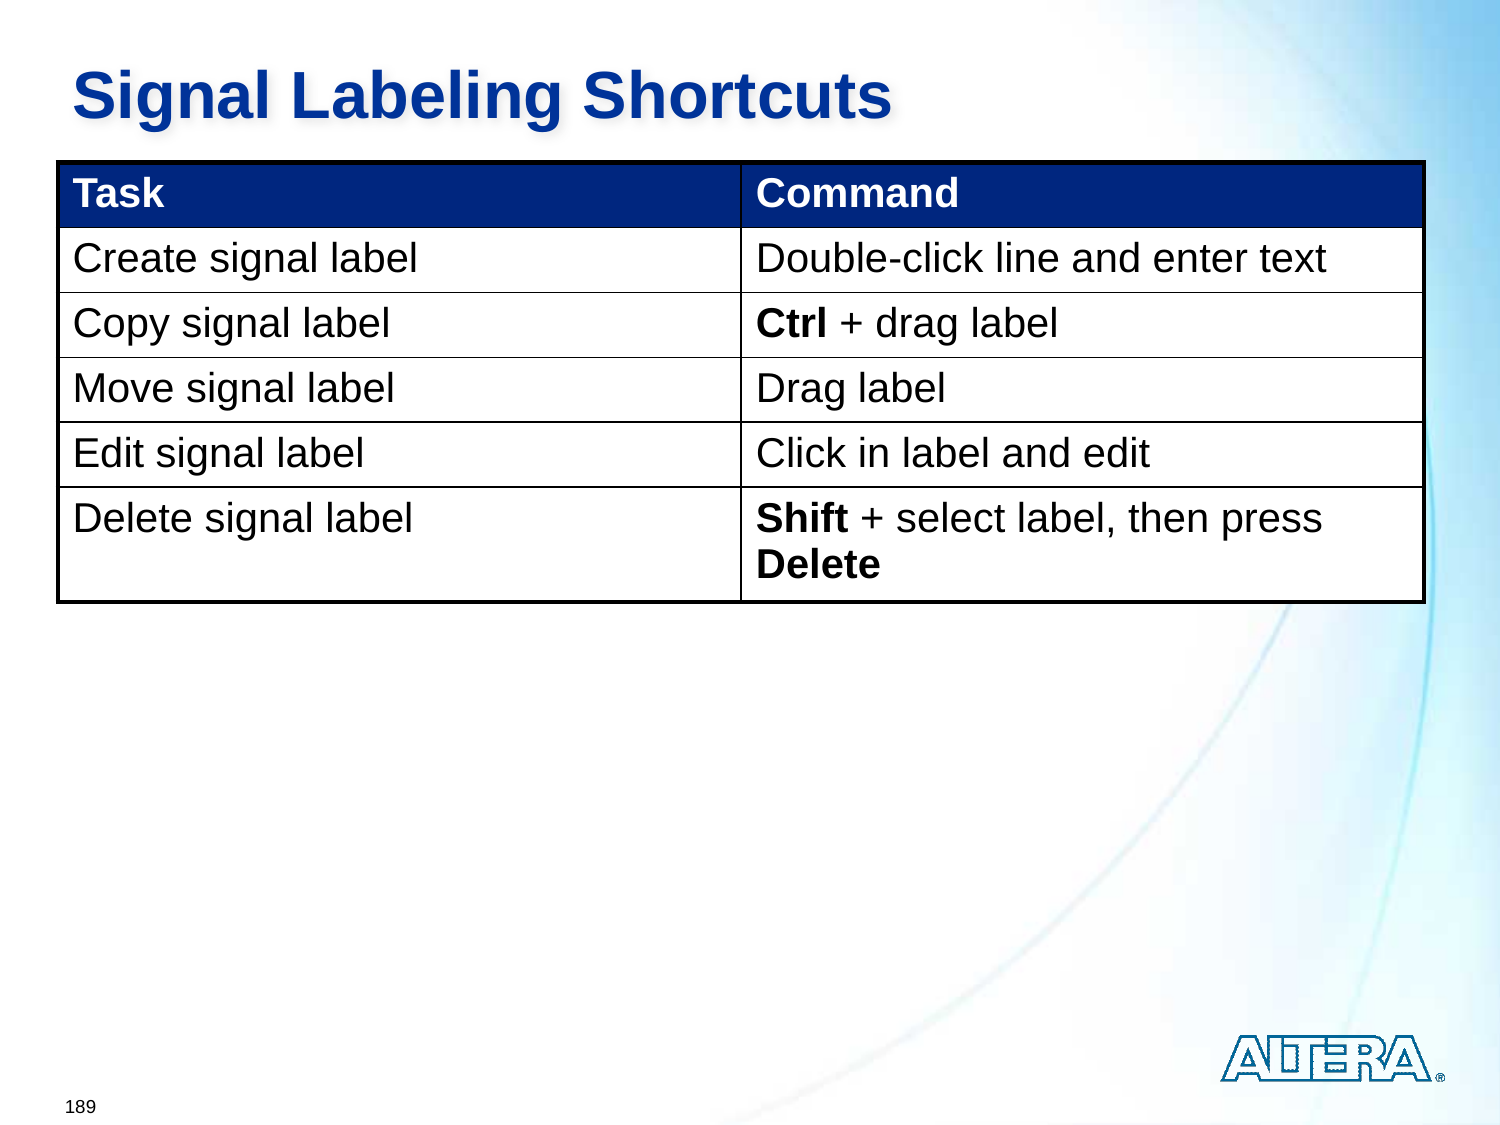

# Signal Labeling Shortcuts
| Task | Command |
| --- | --- |
| Create signal label | Double-click line and enter text |
| Copy signal label | Ctrl + drag label |
| Move signal label | Drag label |
| Edit signal label | Click in label and edit |
| Delete signal label | Shift + select label, then press Delete |